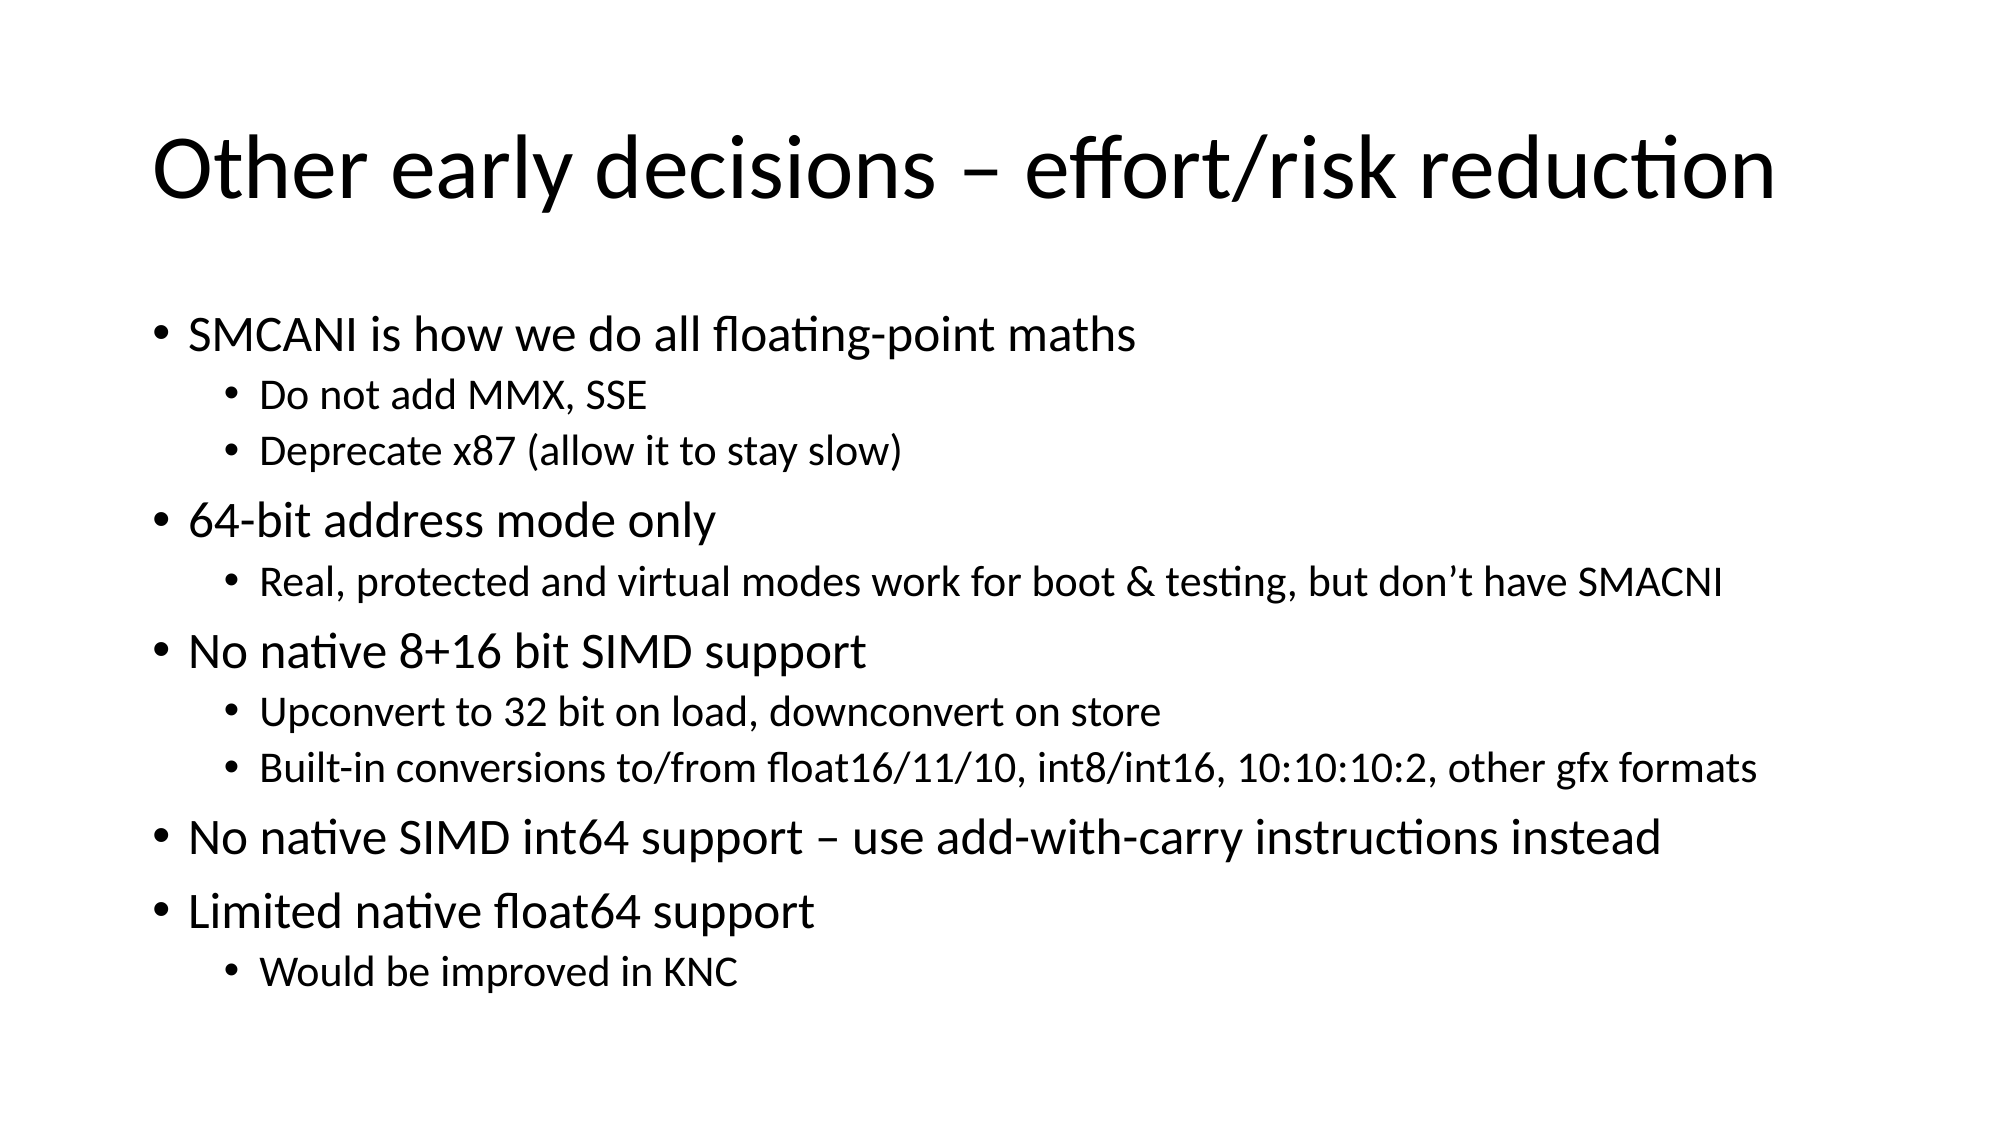

# Other early decisions – effort/risk reduction
SMCANI is how we do all floating-point maths
Do not add MMX, SSE
Deprecate x87 (allow it to stay slow)
64-bit address mode only
Real, protected and virtual modes work for boot & testing, but don’t have SMACNI
No native 8+16 bit SIMD support
Upconvert to 32 bit on load, downconvert on store
Built-in conversions to/from float16/11/10, int8/int16, 10:10:10:2, other gfx formats
No native SIMD int64 support – use add-with-carry instructions instead
Limited native float64 support
Would be improved in KNC